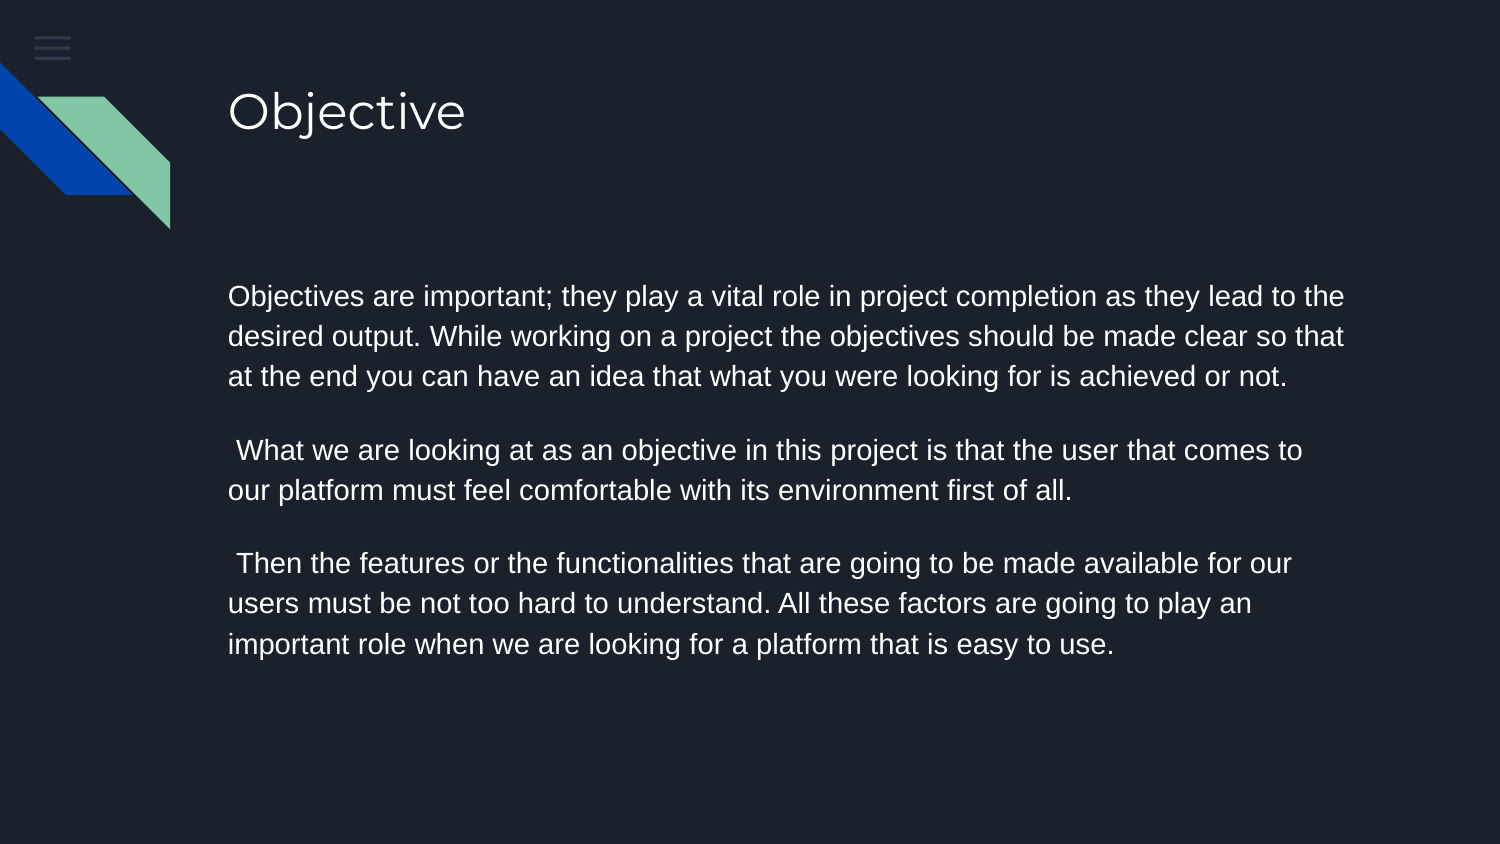

# Objective
Objectives are important; they play a vital role in project completion as they lead to the desired output. While working on a project the objectives should be made clear so that at the end you can have an idea that what you were looking for is achieved or not.
 What we are looking at as an objective in this project is that the user that comes to our platform must feel comfortable with its environment first of all.
 Then the features or the functionalities that are going to be made available for our users must be not too hard to understand. All these factors are going to play an important role when we are looking for a platform that is easy to use.